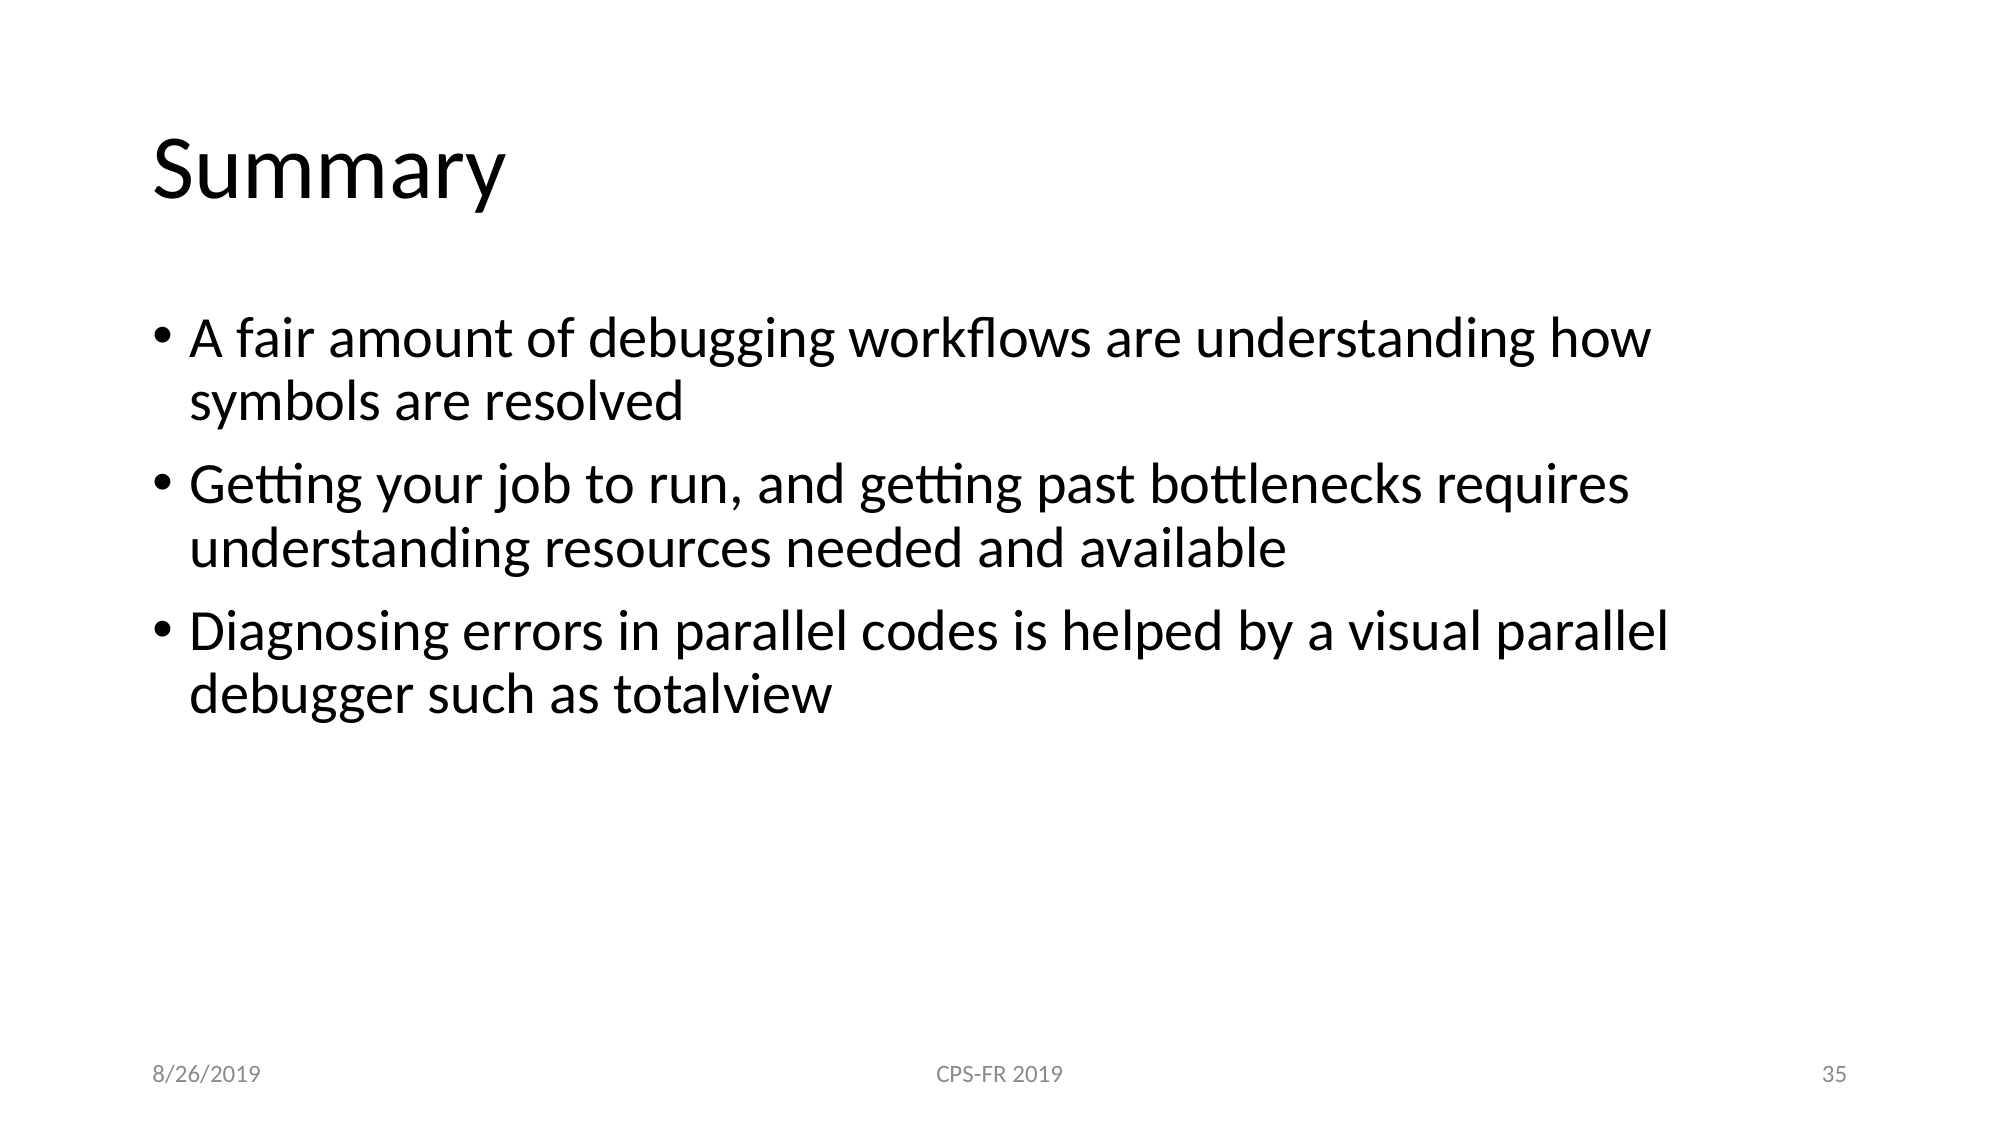

# Summary
A fair amount of debugging workflows are understanding how symbols are resolved
Getting your job to run, and getting past bottlenecks requires understanding resources needed and available
Diagnosing errors in parallel codes is helped by a visual parallel debugger such as totalview
8/26/2019
CPS-FR 2019
35